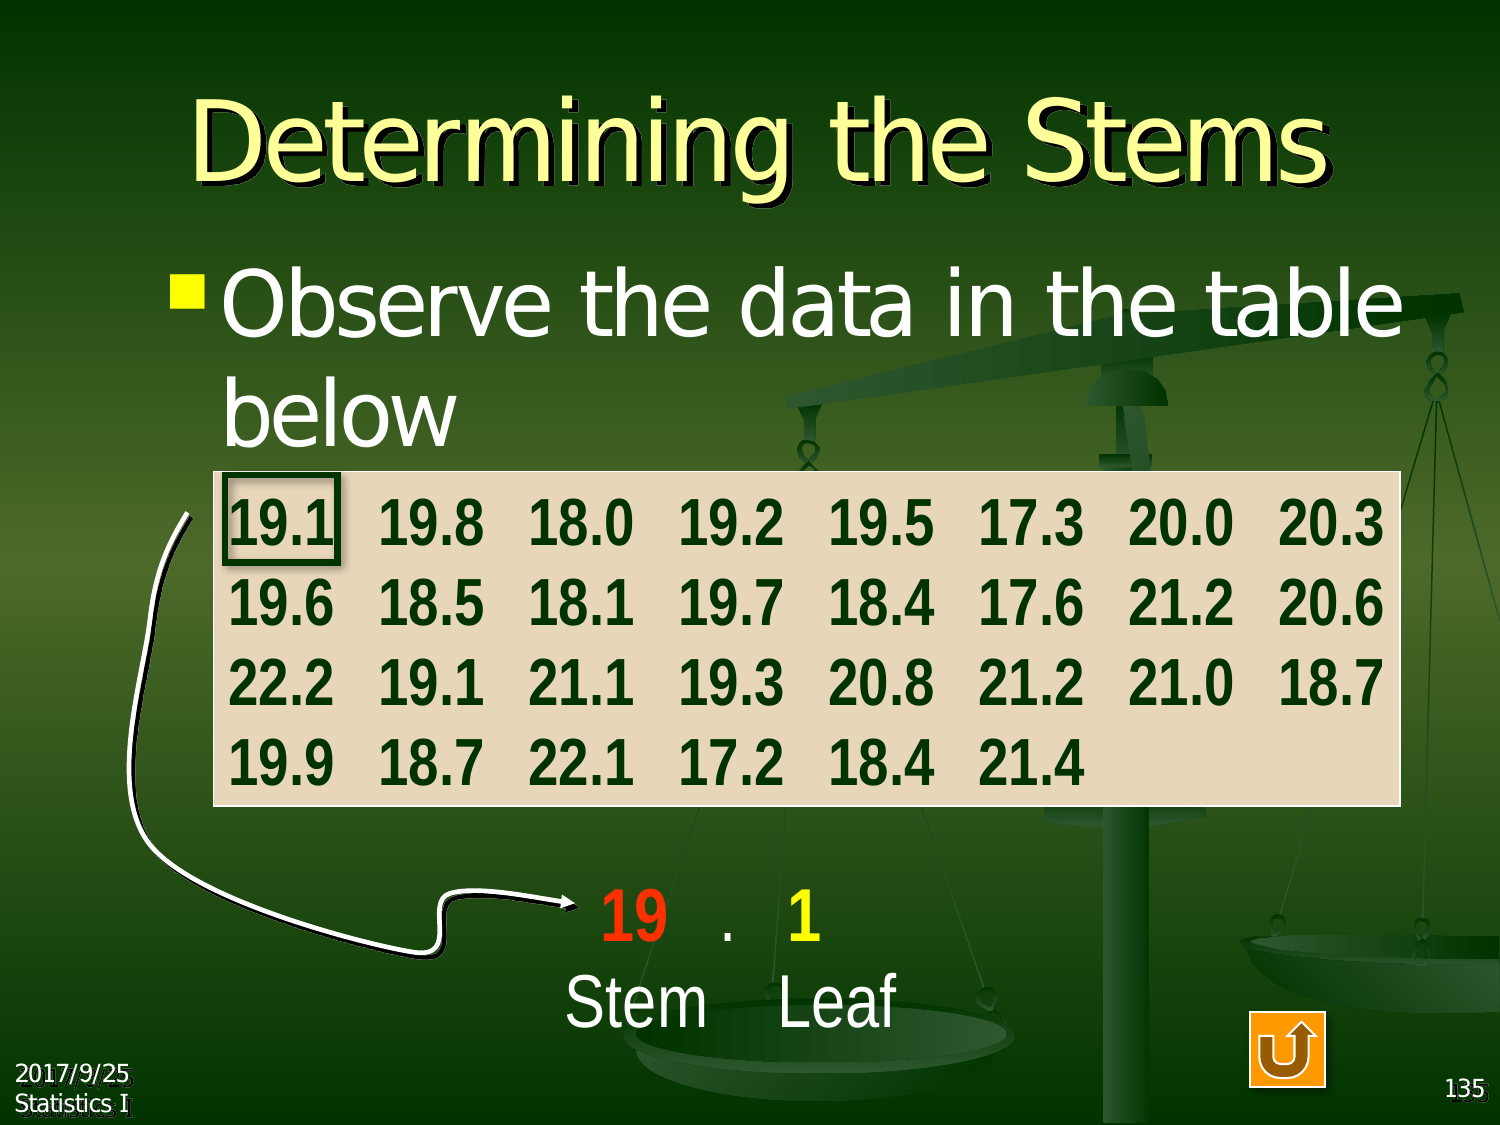

# Determining the Stems
Observe the data in the table below
19.1	19.8	18.0	19.2	19.5	17.3	20.0	20.3
19.6	18.5	18.1	19.7	18.4	17.6	21.2	20.6
22.2	19.1	21.1	19.3	20.8	21.2	21.0	18.7
19.9	18.7	22.1	17.2	18.4	21.4

19   .   1
Stem
Leaf

2017/9/25
Statistics I
135